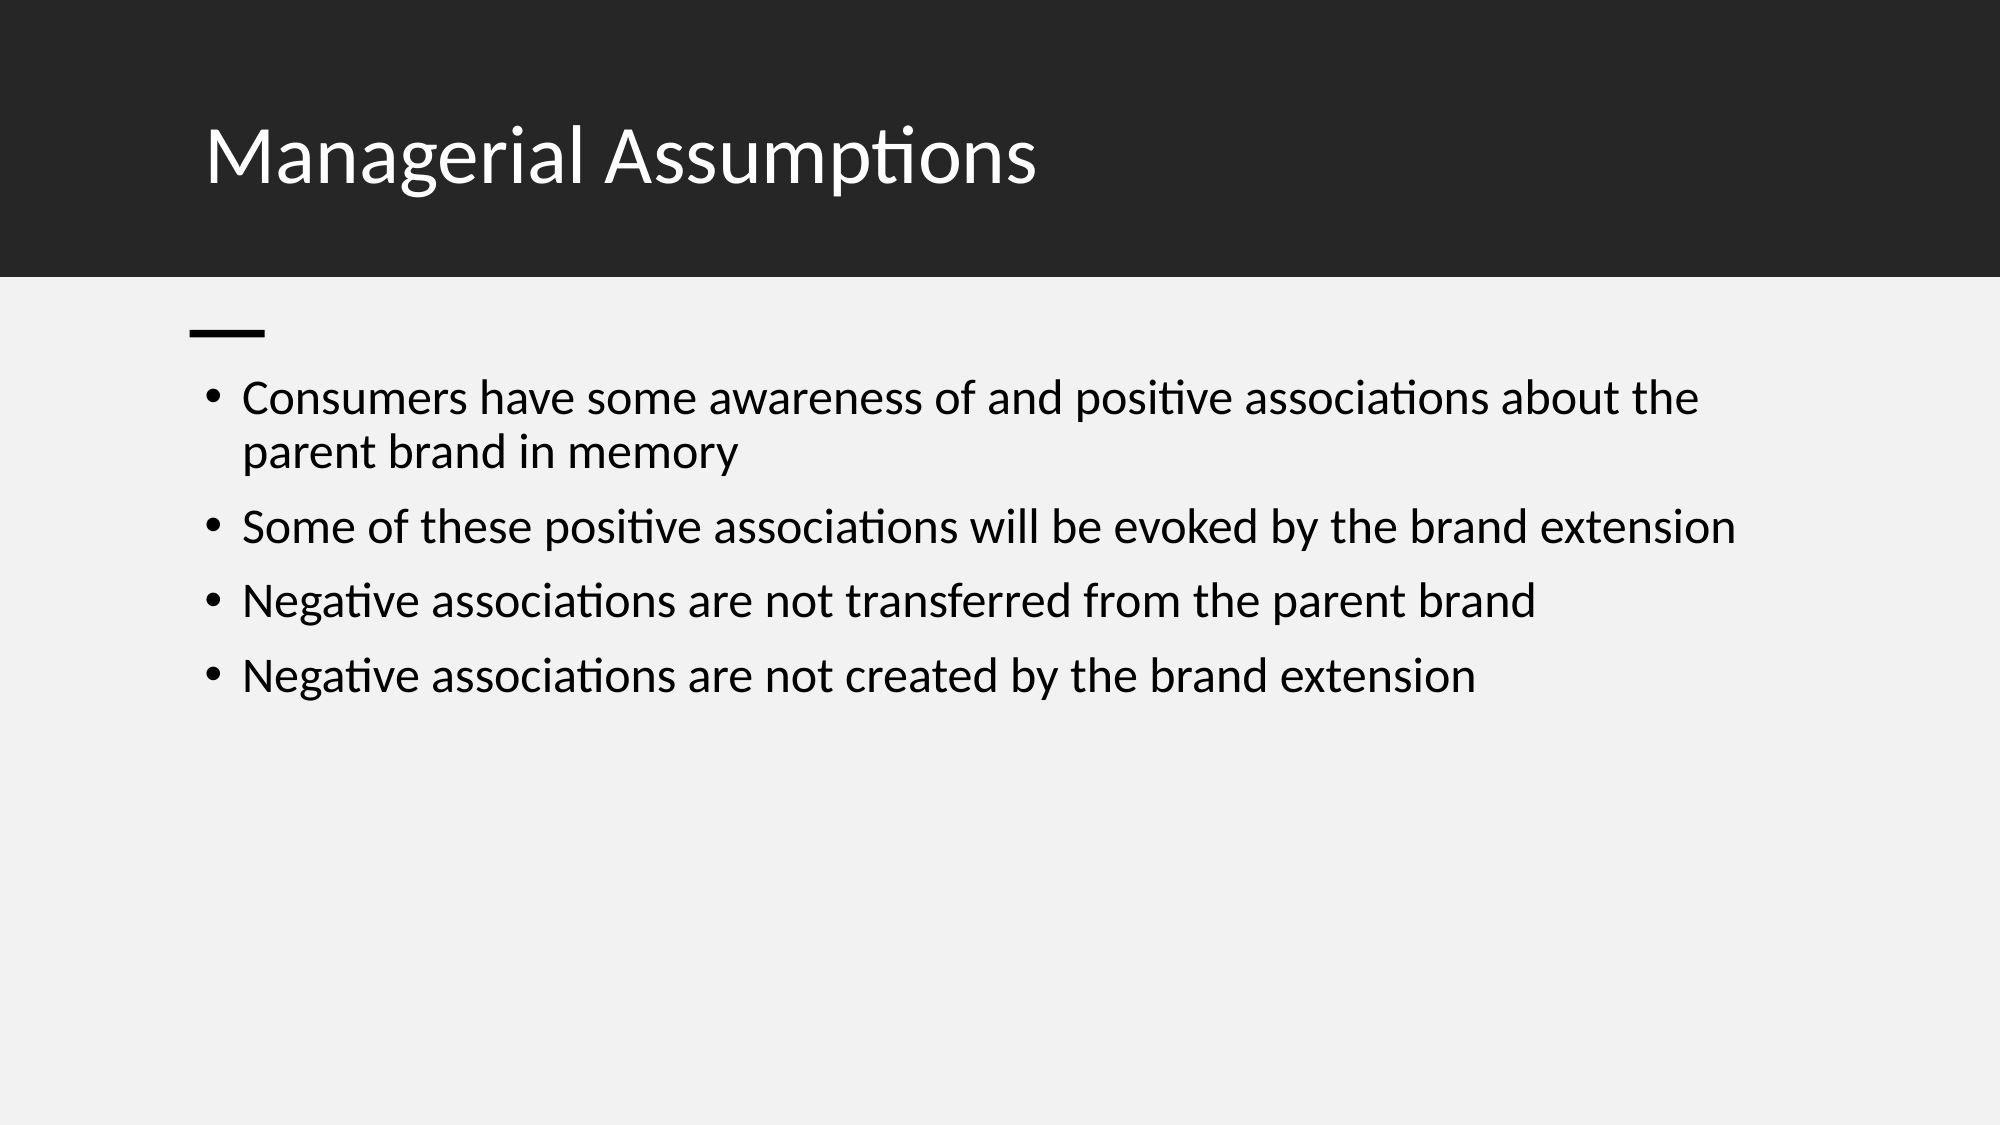

# Managerial Assumptions

Consumers have some awareness of and positive associations about the parent brand in memory
Some of these positive associations will be evoked by the brand extension
Negative associations are not transferred from the parent brand
Negative associations are not created by the brand extension